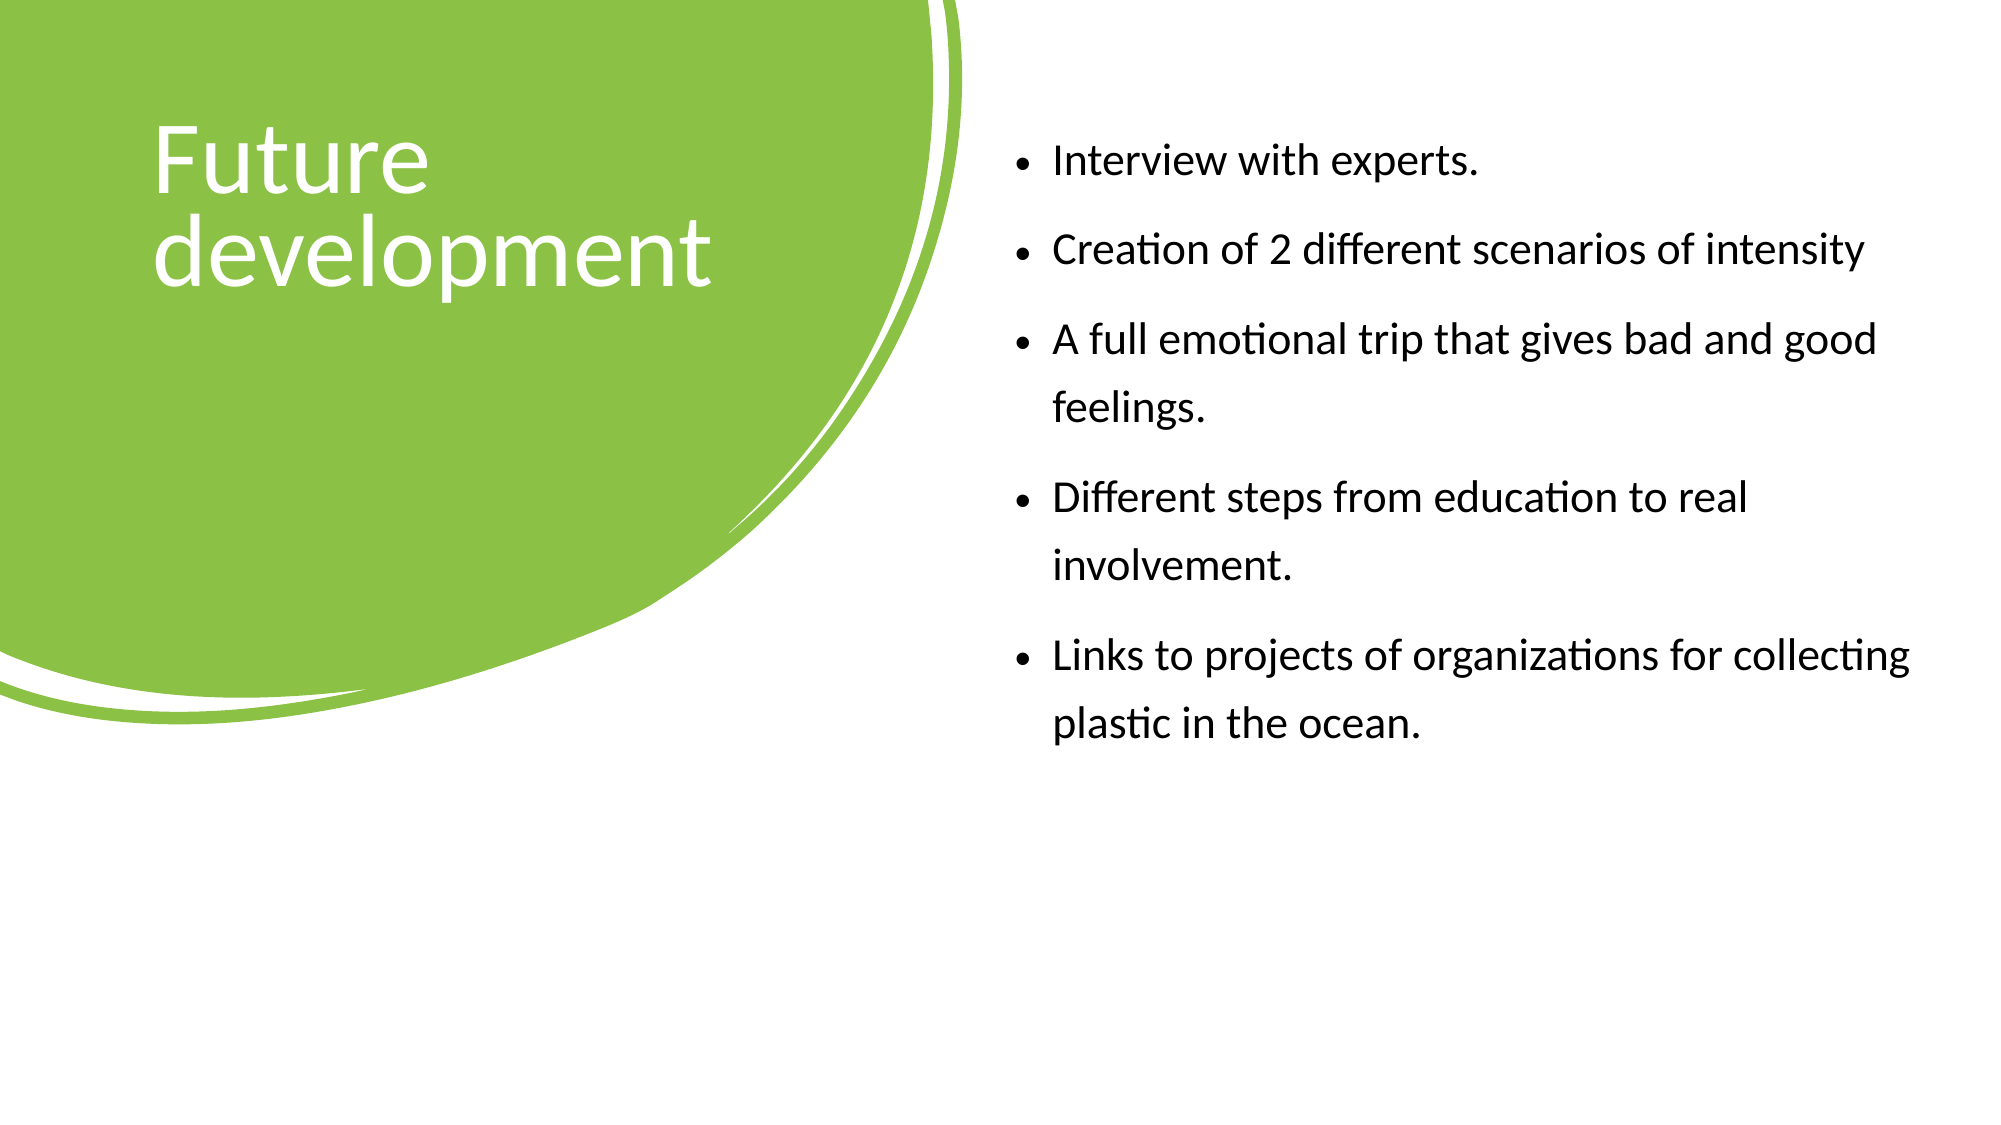

# Future development
Interview with experts.
Creation of 2 different scenarios of intensity
A full emotional trip that gives bad and good feelings.
Different steps from education to real involvement.
Links to projects of organizations for collecting plastic in the ocean.